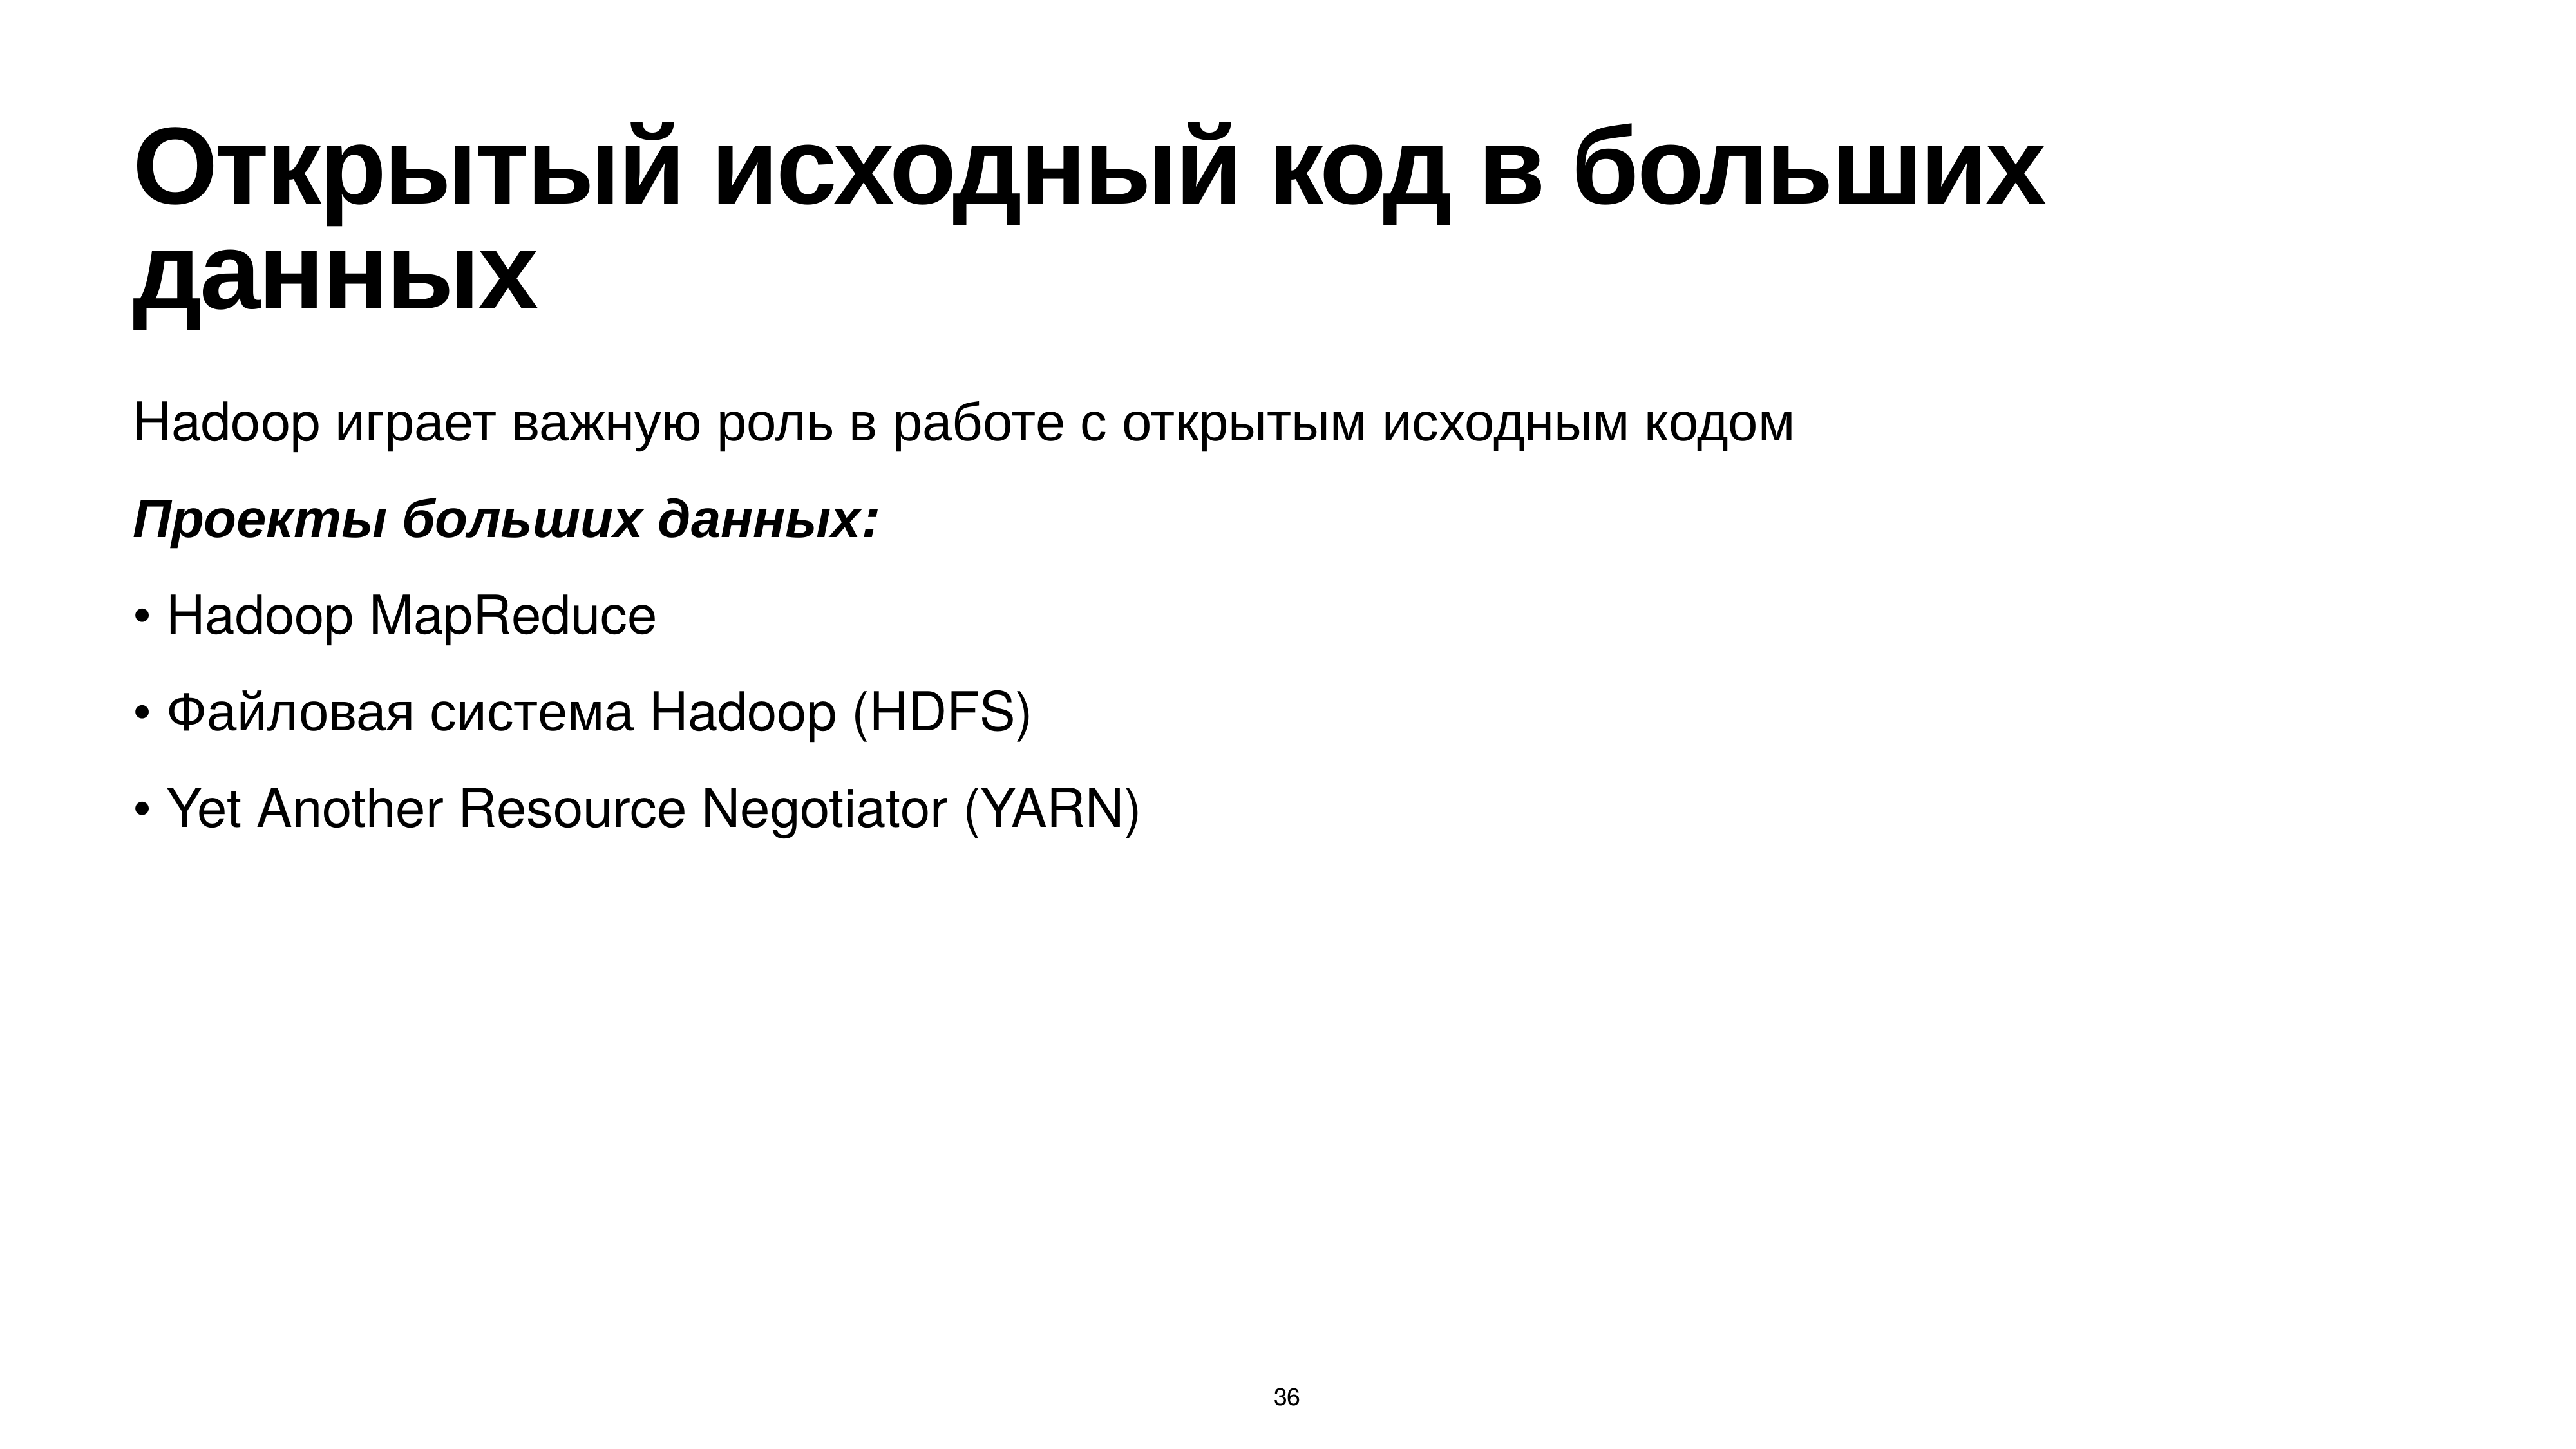

# Открытый исходный код в больших данных

Hadoop играет важную роль в работе с открытым исходным кодом
Проекты больших данных:
• Hadoop MapReduce
• Файловая система Hadoop (HDFS)
• Yet Another Resource Negotiator (YARN)
36